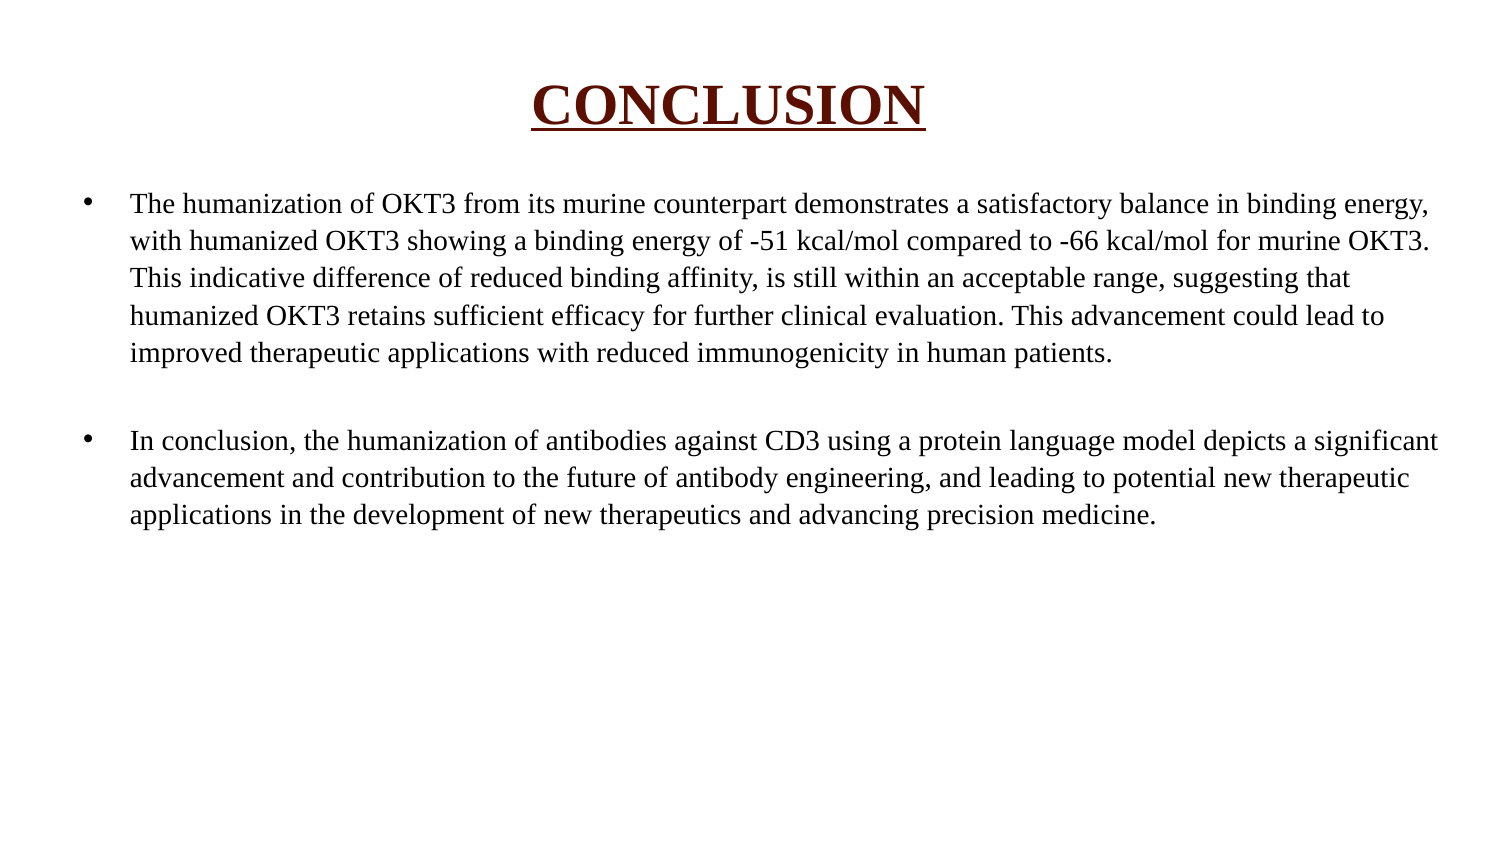

CONCLUSION
The humanization of OKT3 from its murine counterpart demonstrates a satisfactory balance in binding energy, with humanized OKT3 showing a binding energy of -51 kcal/mol compared to -66 kcal/mol for murine OKT3. This indicative difference of reduced binding affinity, is still within an acceptable range, suggesting that humanized OKT3 retains sufficient efficacy for further clinical evaluation. This advancement could lead to improved therapeutic applications with reduced immunogenicity in human patients.
In conclusion, the humanization of antibodies against CD3 using a protein language model depicts a significant advancement and contribution to the future of antibody engineering, and leading to potential new therapeutic applications in the development of new therapeutics and advancing precision medicine.